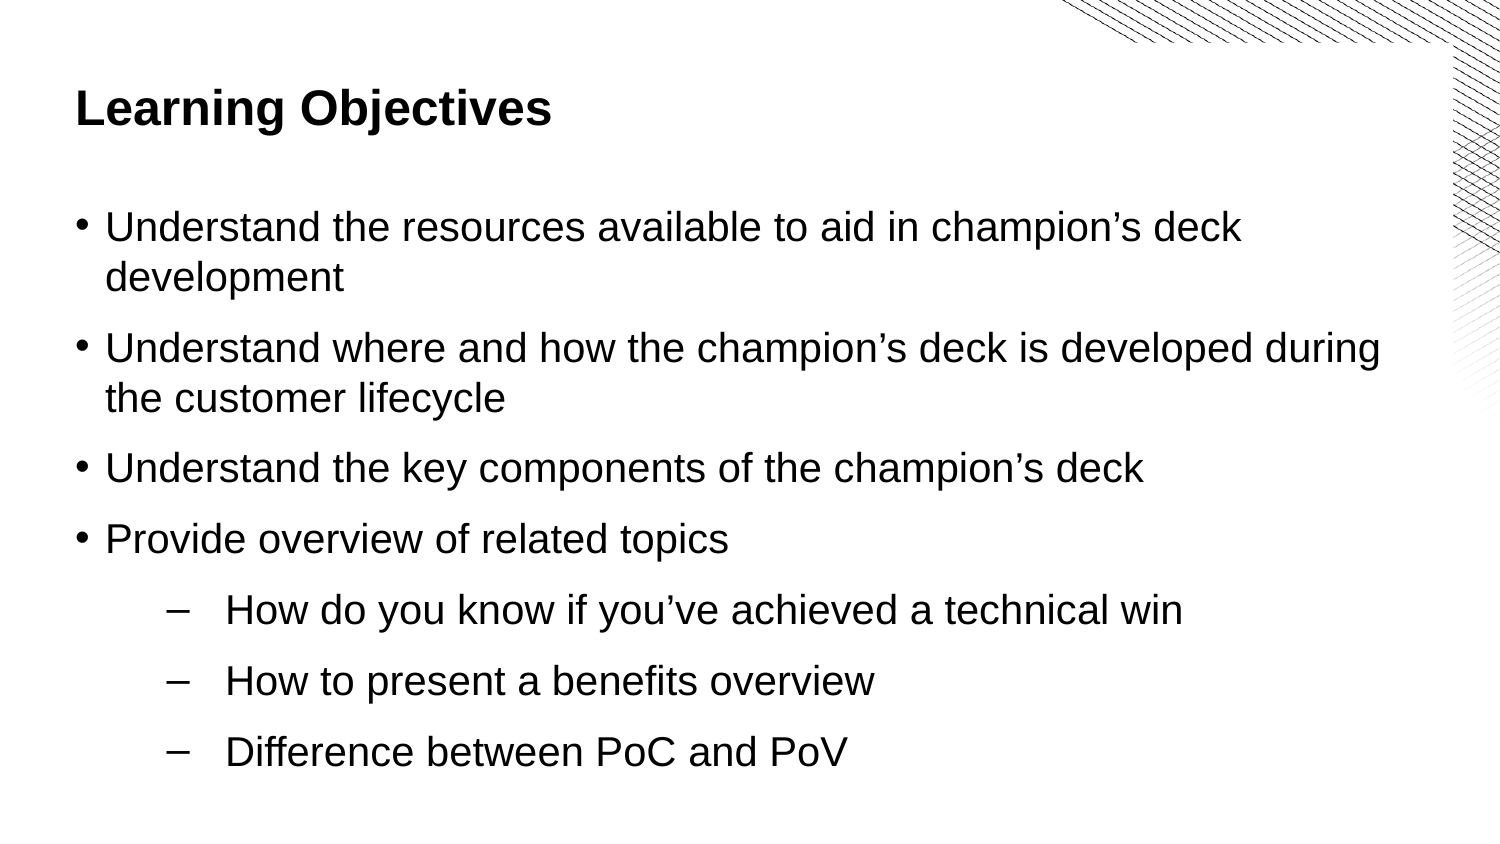

Learning Objectives
Understand the resources available to aid in champion’s deck development
Understand where and how the champion’s deck is developed during the customer lifecycle
Understand the key components of the champion’s deck
Provide overview of related topics
How do you know if you’ve achieved a technical win
How to present a benefits overview
Difference between PoC and PoV